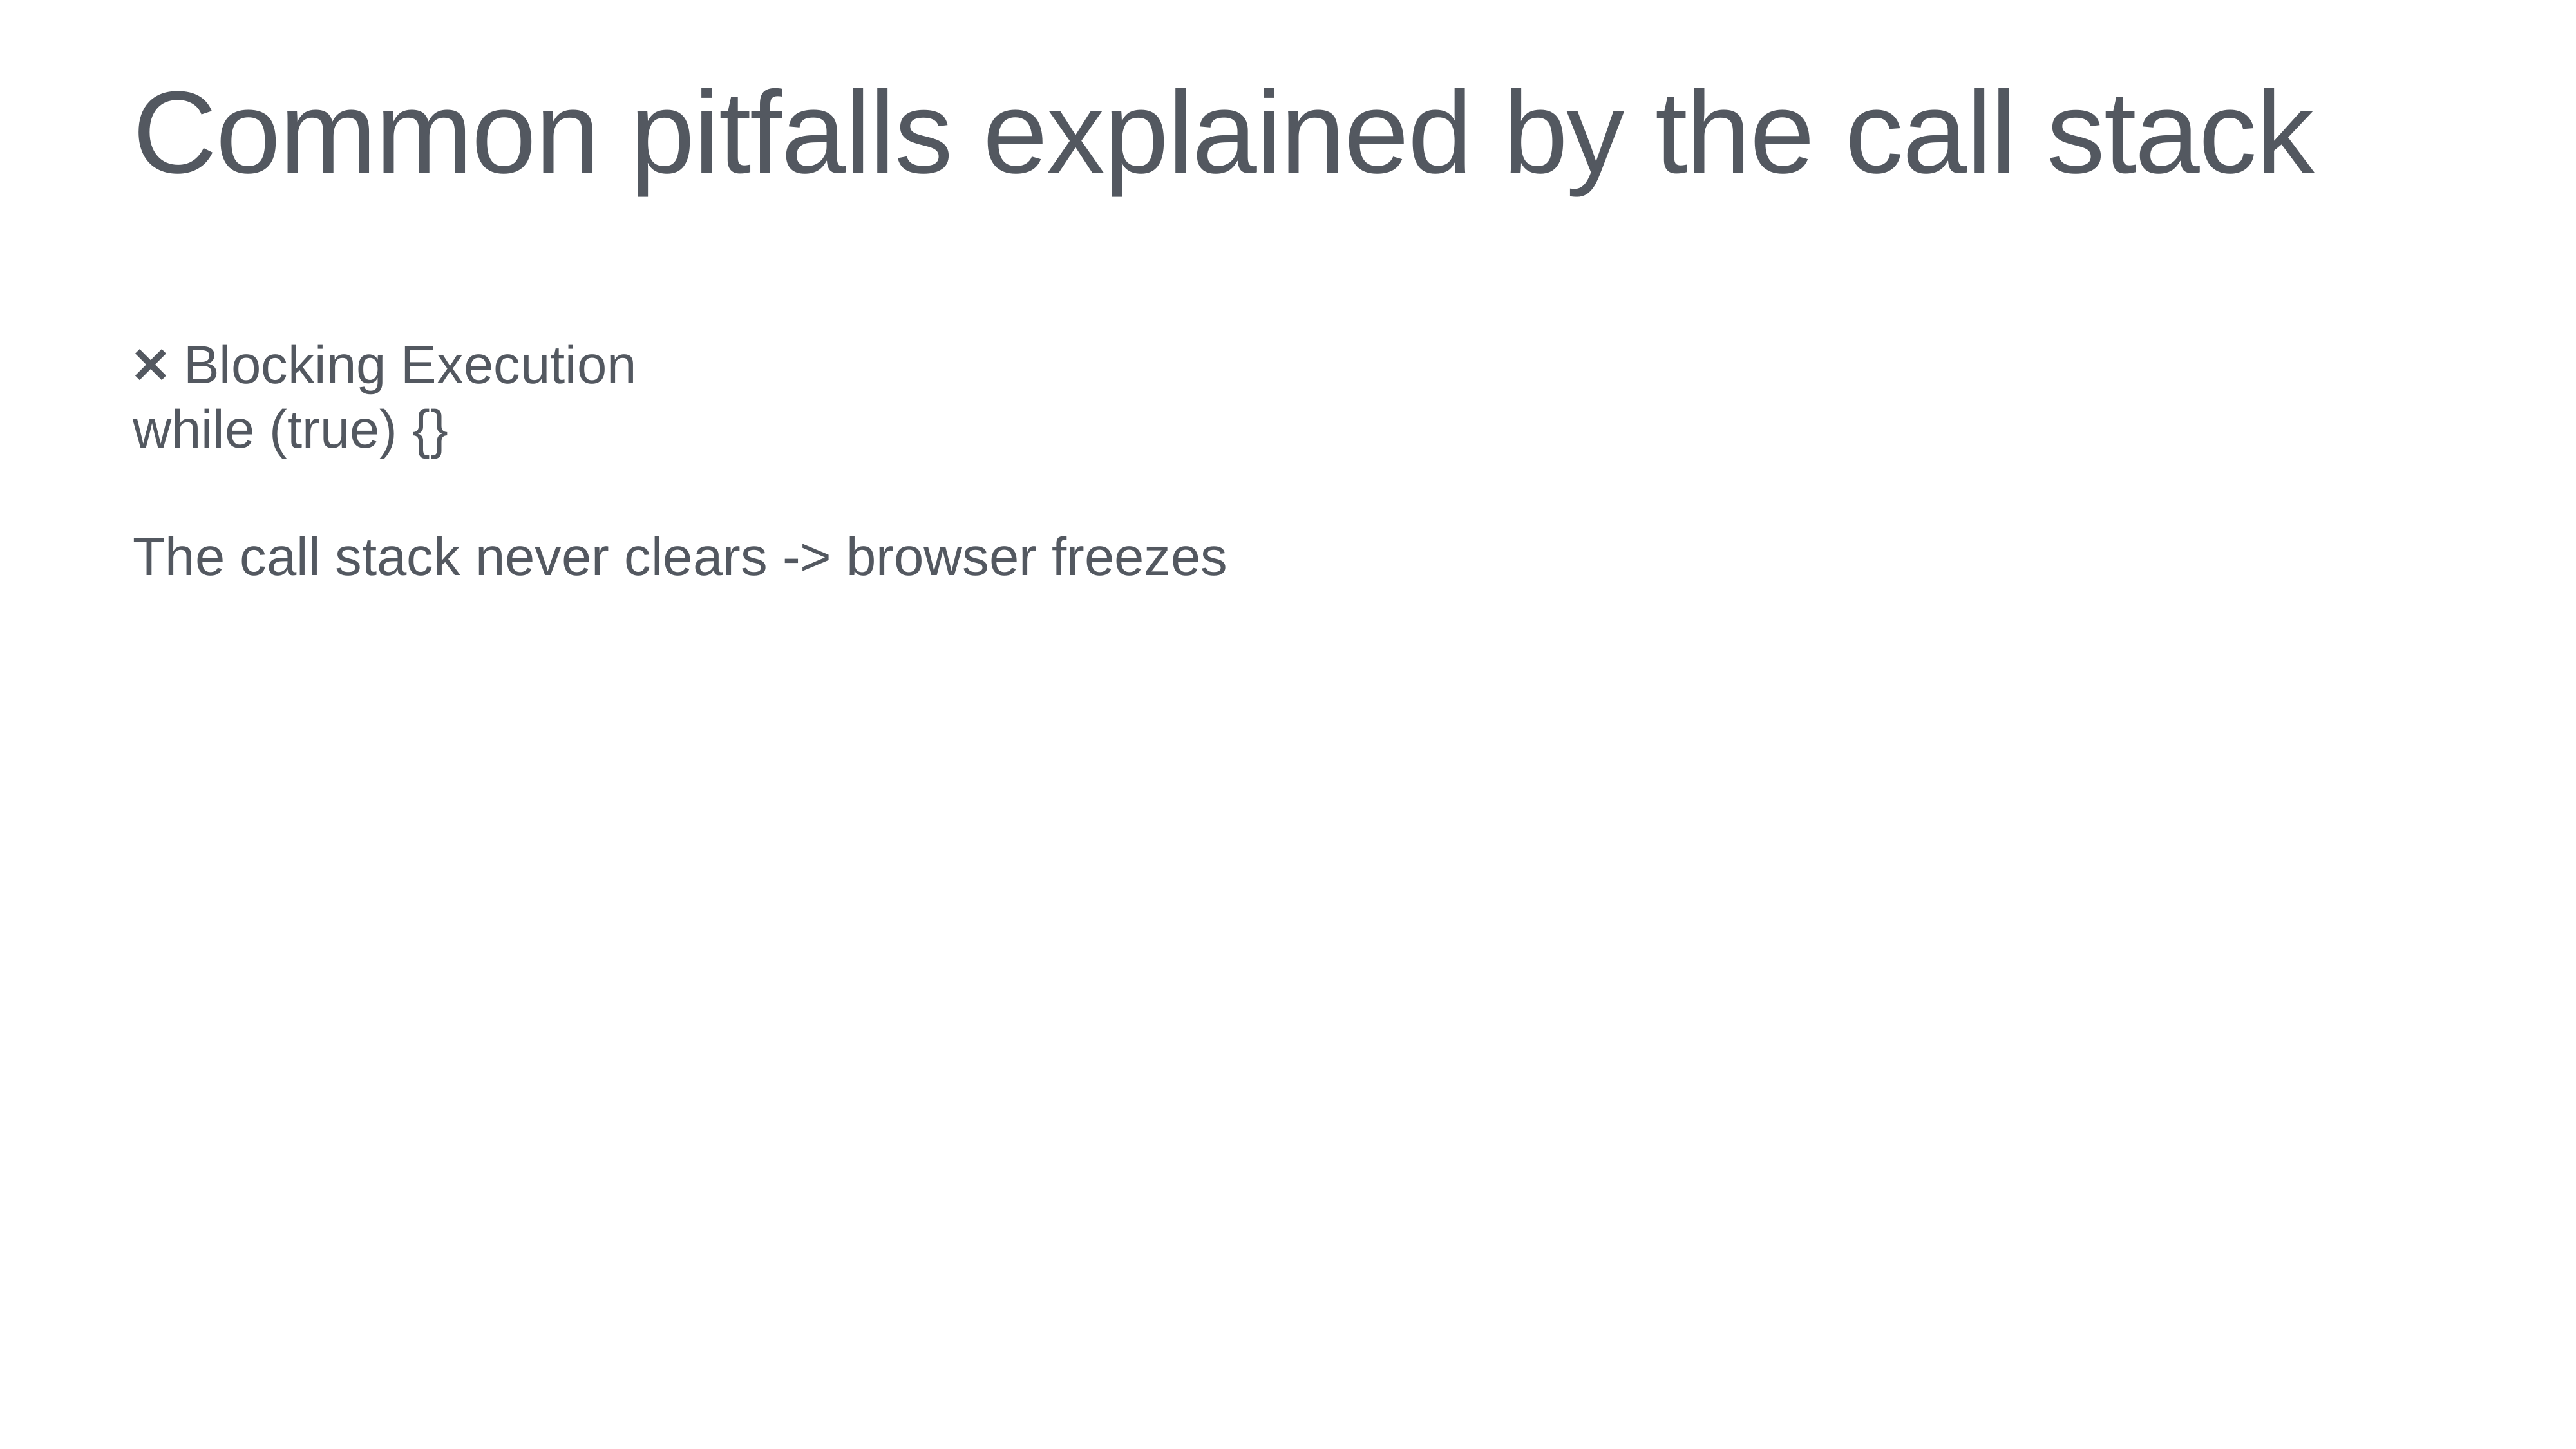

# Common pitfalls explained by the call stack
❌ Blocking Execution
while (true) {}
The call stack never clears -> browser freezes